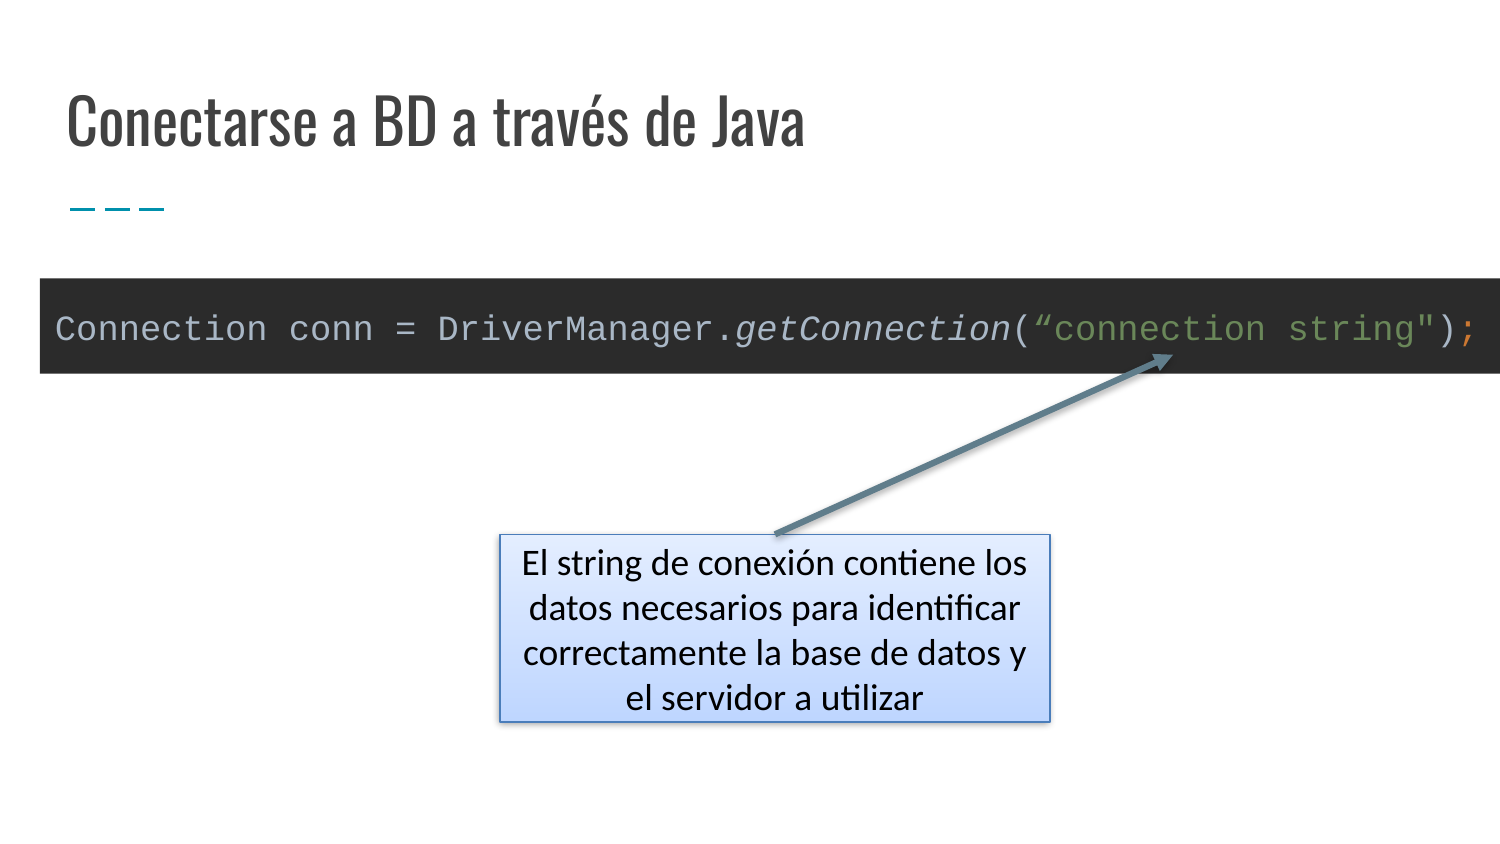

# Conectarse a BD a través de Java
Connection conn = DriverManager.getConnection(“connection string");
El string de conexión contiene los datos necesarios para identificar correctamente la base de datos y el servidor a utilizar